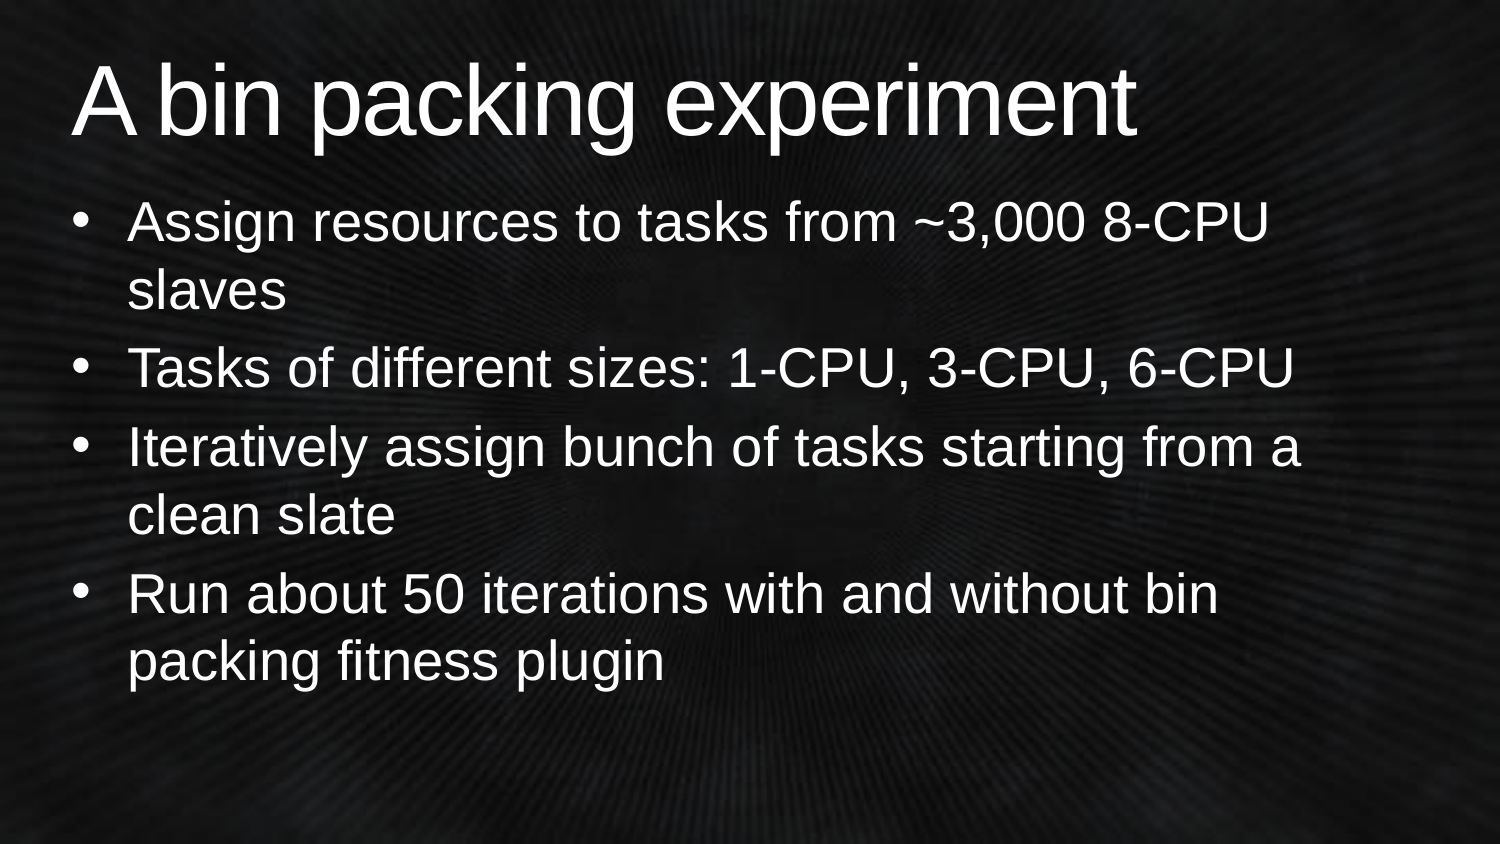

# A bin packing experiment
Assign resources to tasks from ~3,000 8-CPU slaves
Tasks of different sizes: 1-CPU, 3-CPU, 6-CPU
Iteratively assign bunch of tasks starting from a clean slate
Run about 50 iterations with and without bin packing fitness plugin